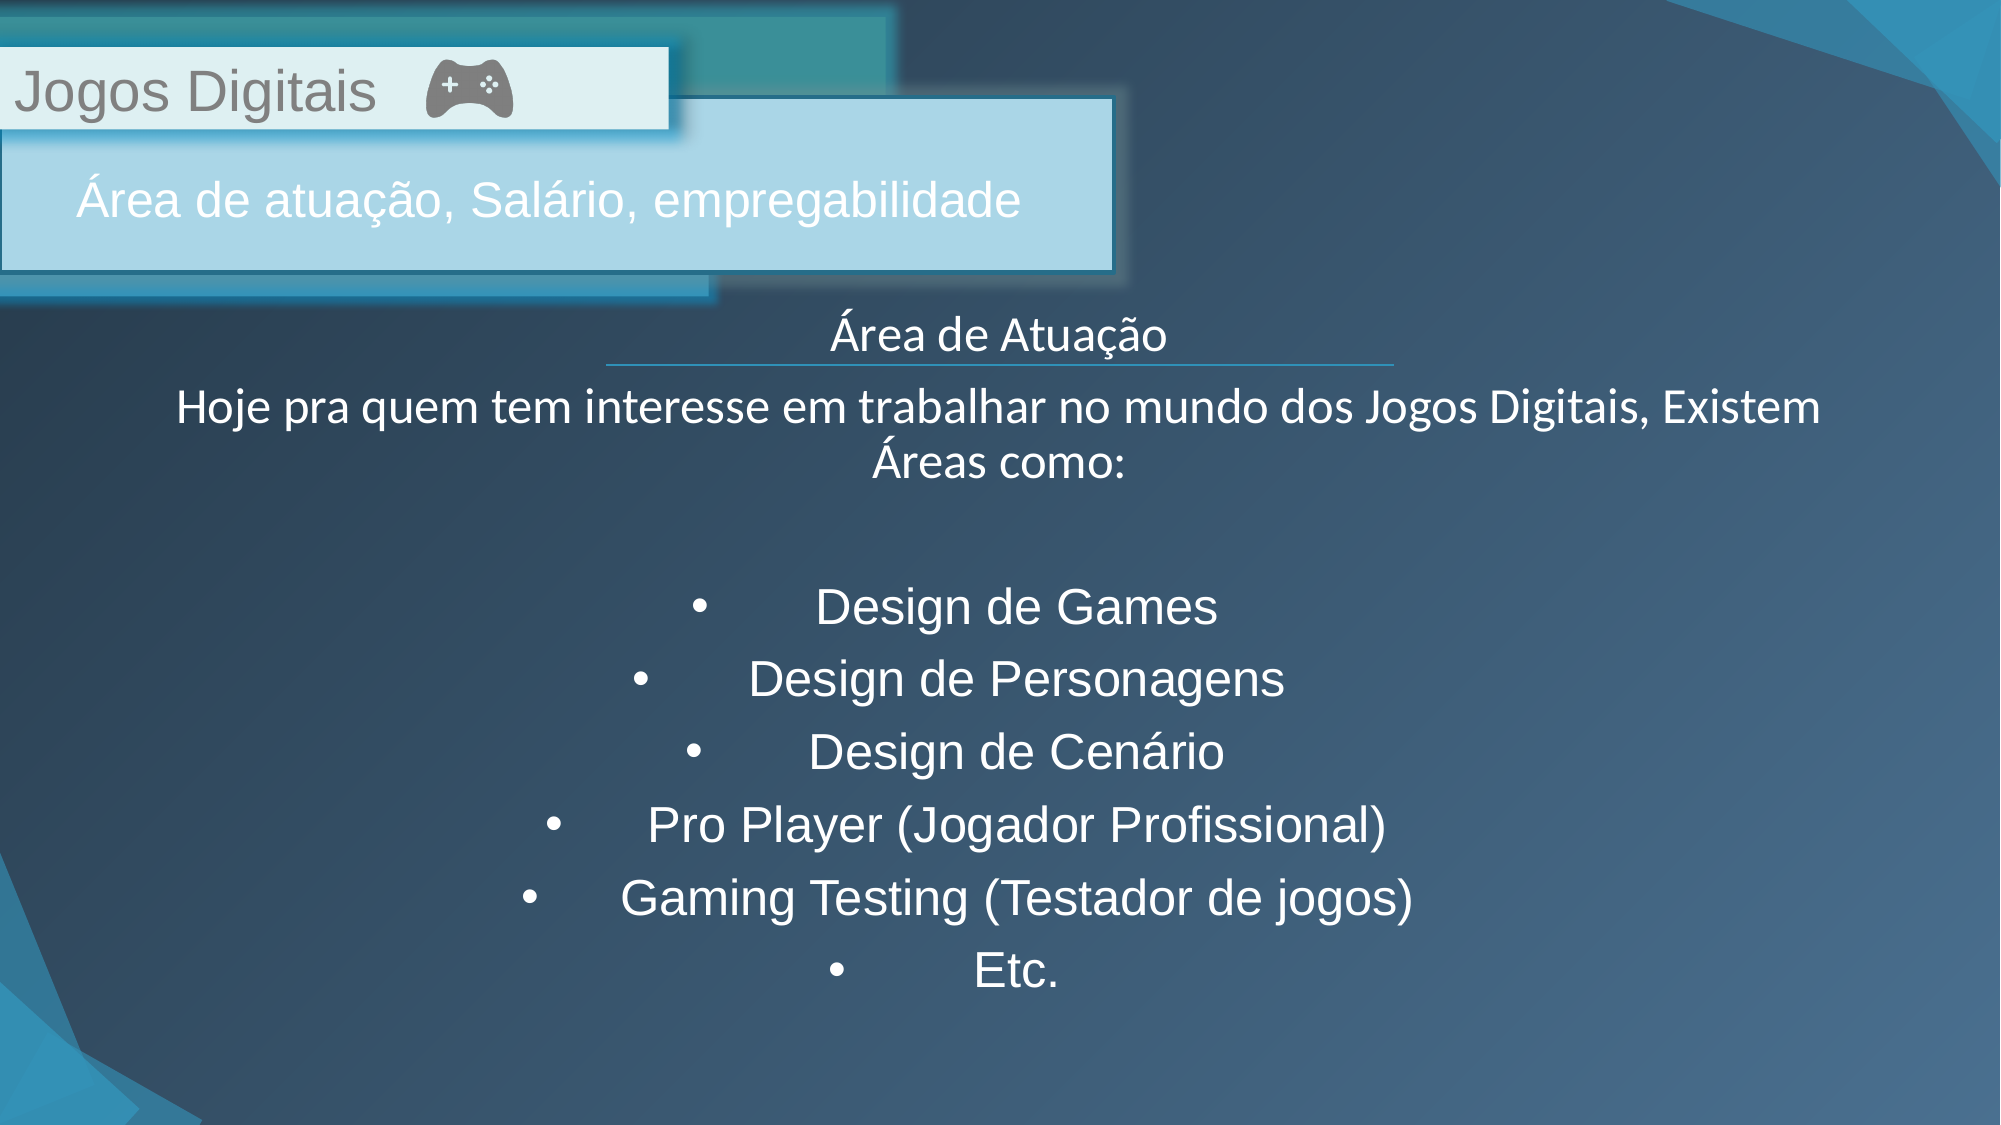

# Área de atuação, Salário, empregabilidade
Área de Atuação
Hoje pra quem tem interesse em trabalhar no mundo dos Jogos Digitais, Existem Áreas como:

Design de Games
Design de Personagens
Design de Cenário
Pro Player (Jogador Profissional)
Gaming Testing (Testador de jogos)
Etc.